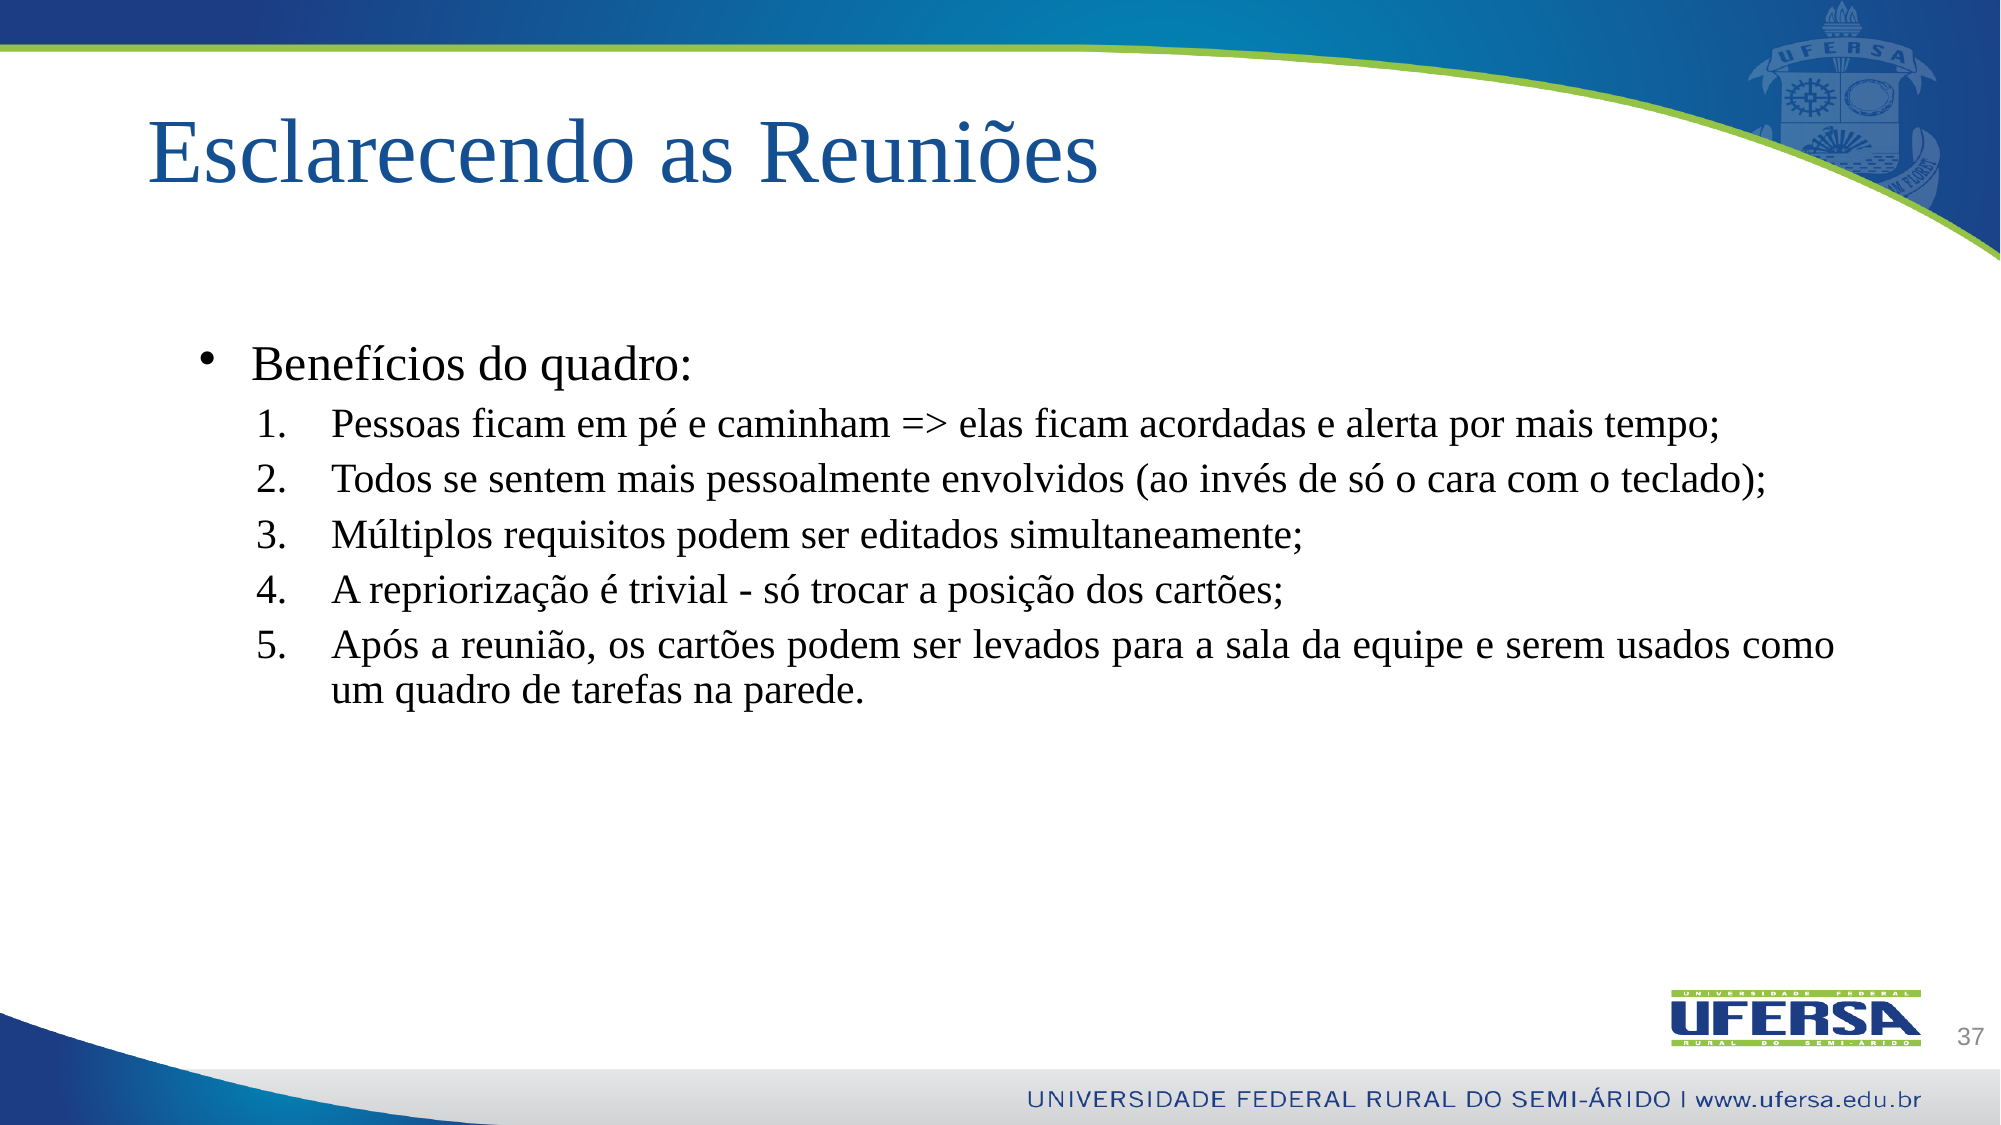

# Esclarecendo as Reuniões
Benefícios do quadro:
Pessoas ficam em pé e caminham => elas ficam acordadas e alerta por mais tempo;
Todos se sentem mais pessoalmente envolvidos (ao invés de só o cara com o teclado);
Múltiplos requisitos podem ser editados simultaneamente;
A repriorização é trivial - só trocar a posição dos cartões;
Após a reunião, os cartões podem ser levados para a sala da equipe e serem usados como um quadro de tarefas na parede.
37